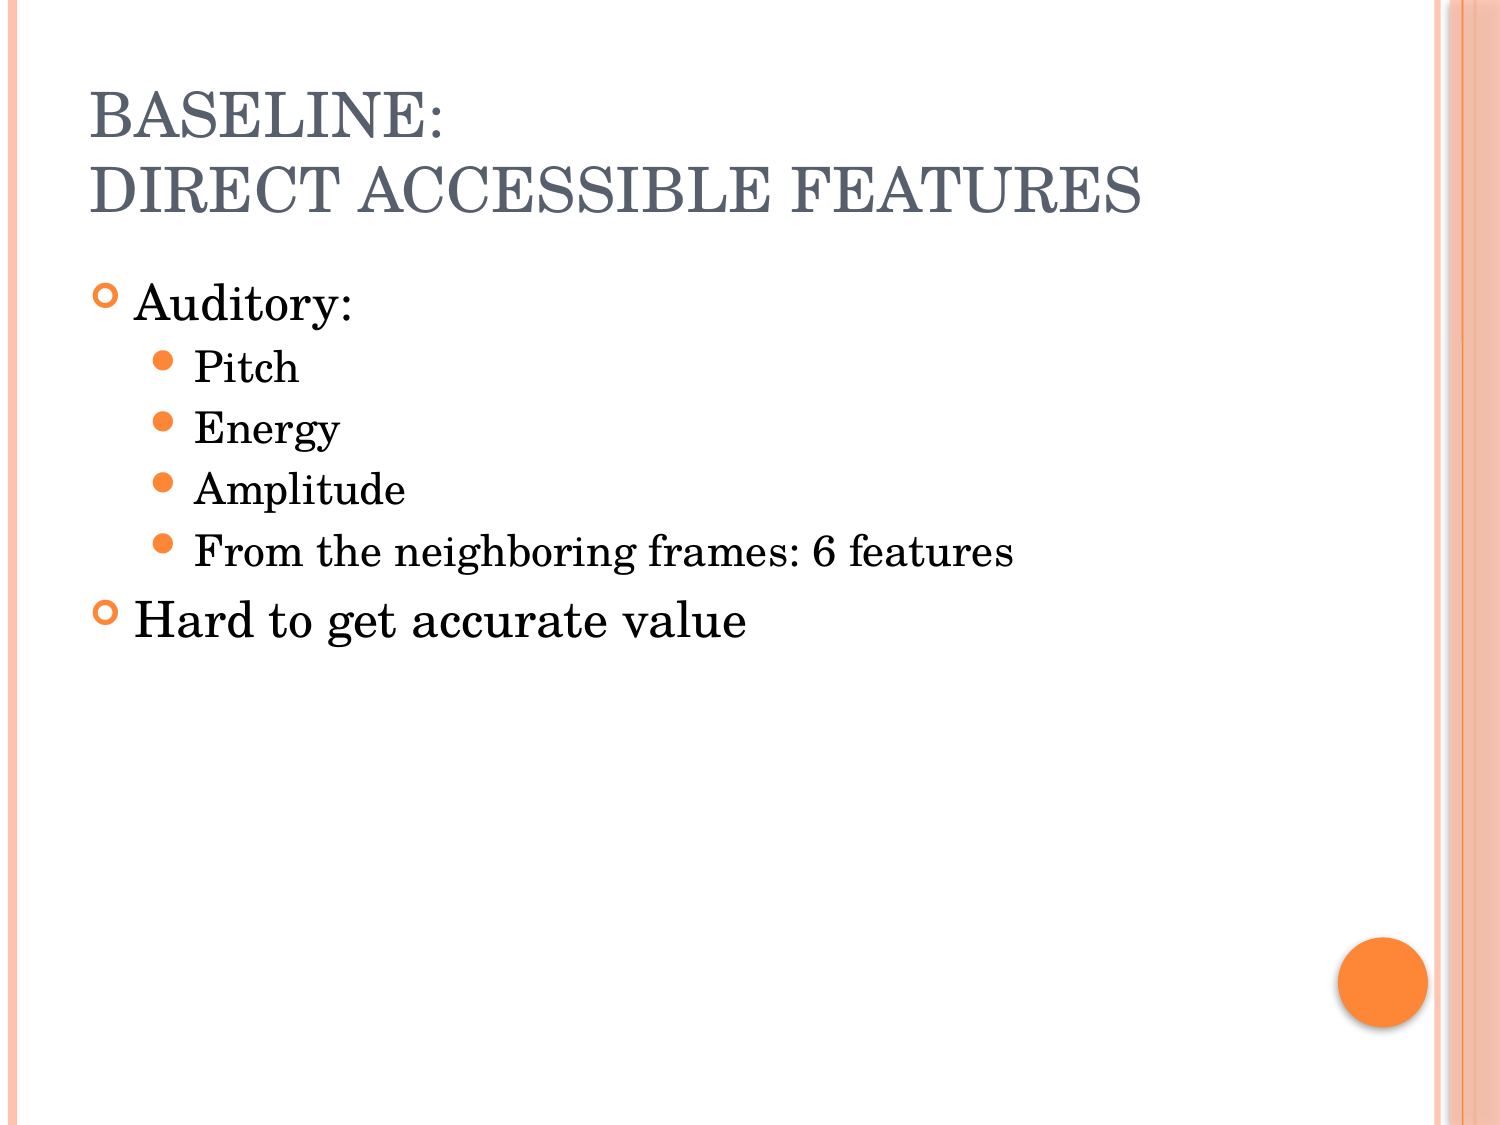

# BASELINE: Direct Accessible Features
Auditory:
Pitch
Energy
Amplitude
From the neighboring frames: 6 features
Hard to get accurate value